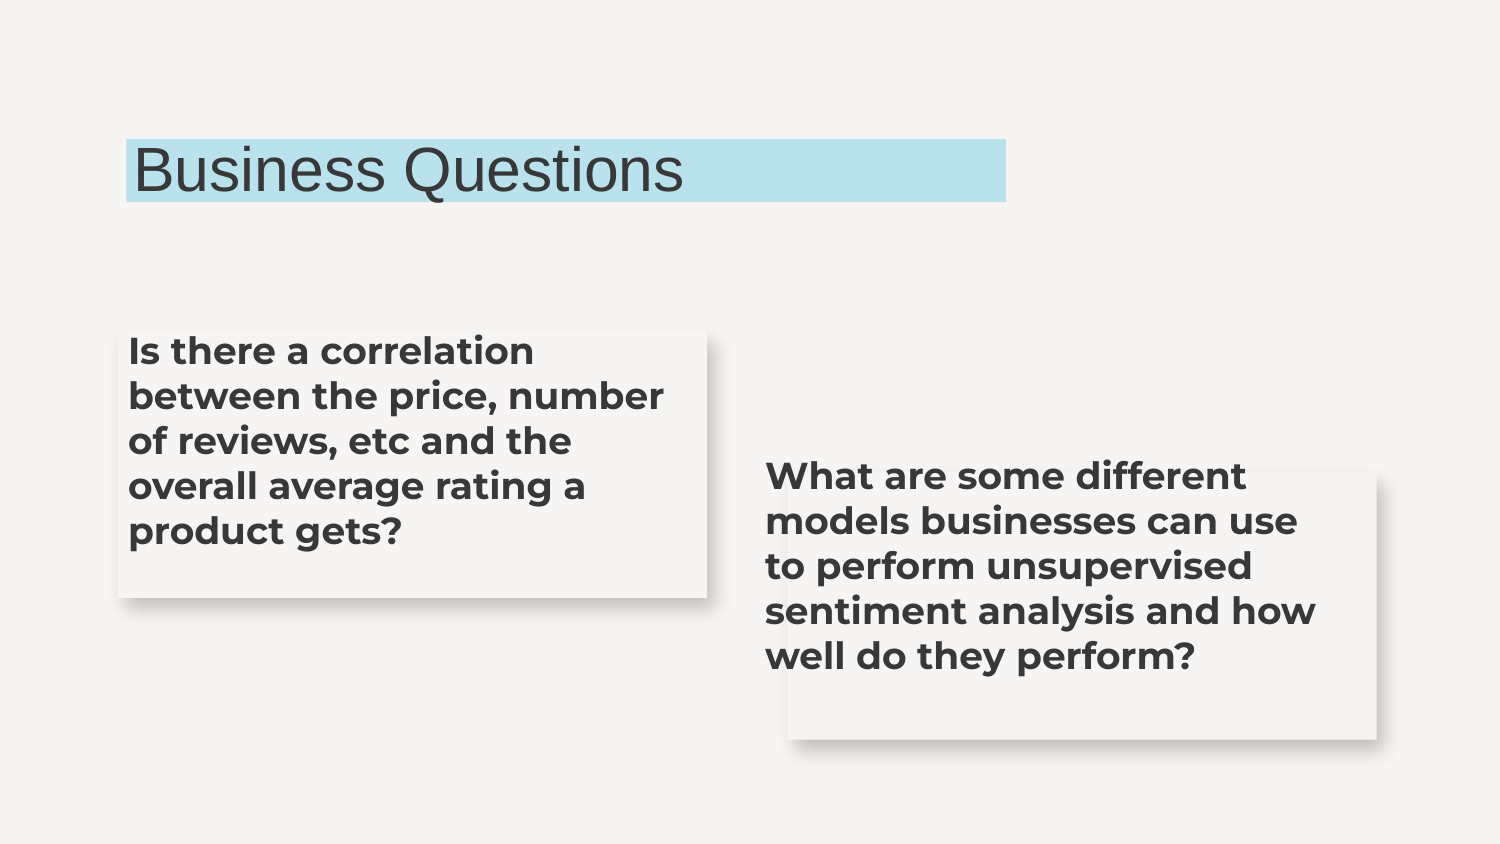

# Business Questions

Is there a correlation between the price, number of reviews, etc and the overall average rating a product gets?

What are some different models businesses can use to perform unsupervised sentiment analysis and how well do they perform?